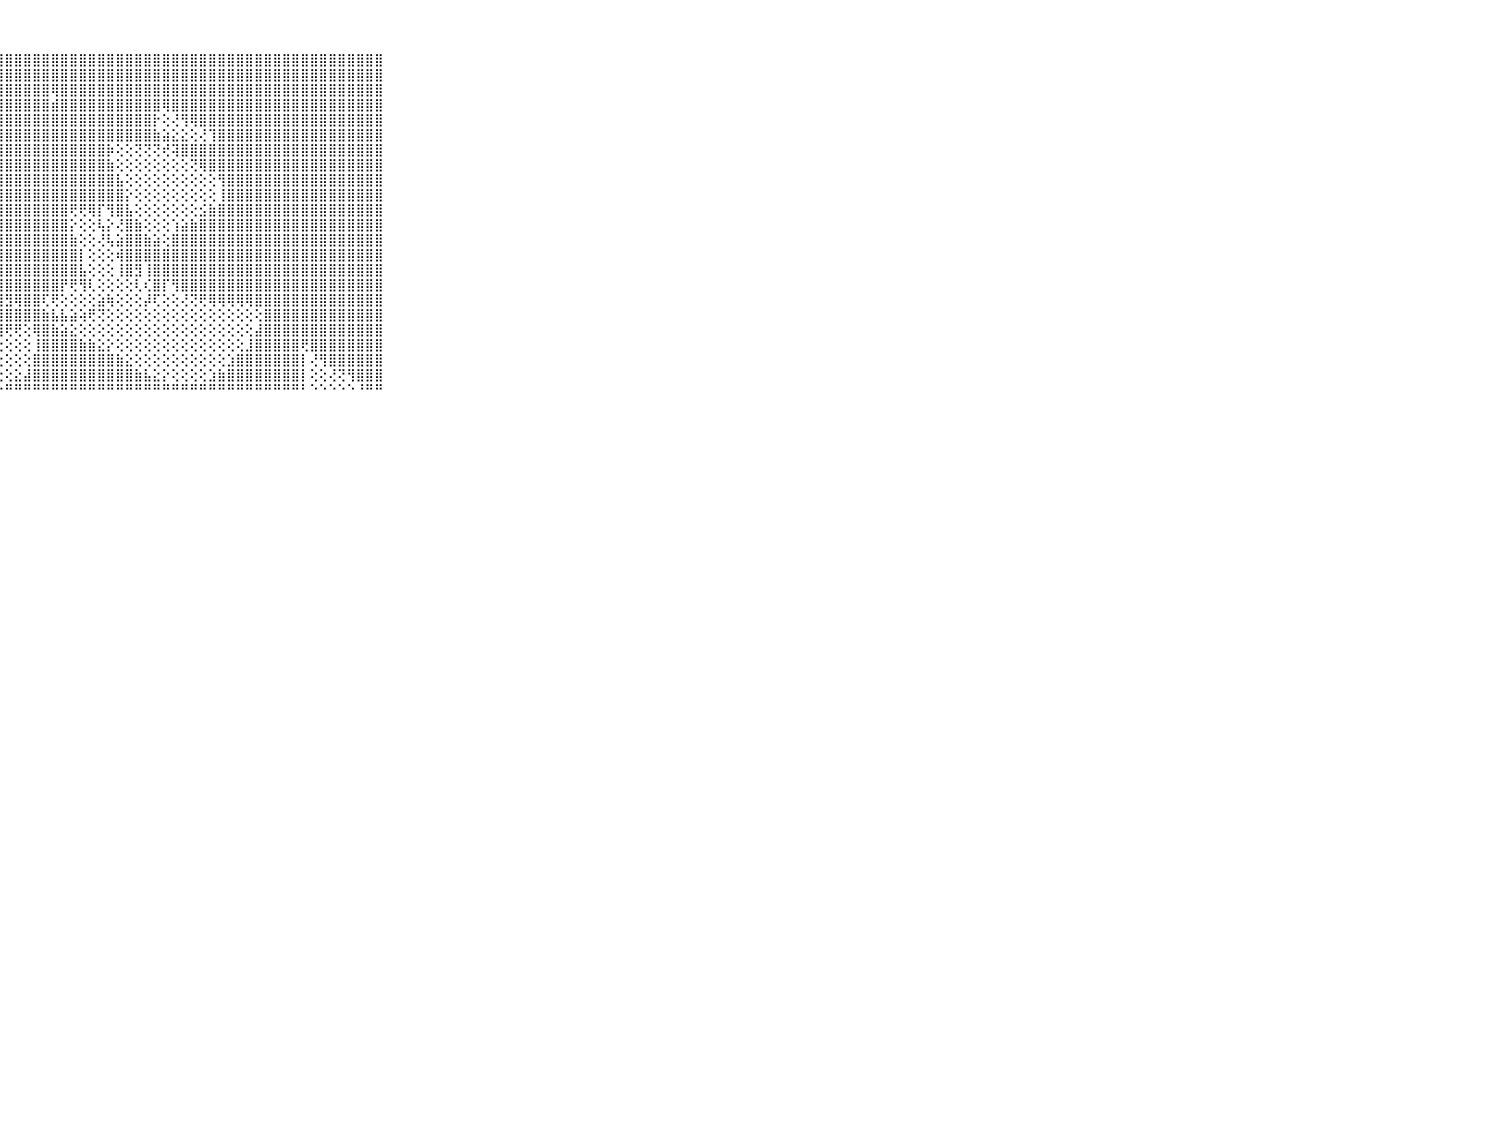

⠀⠀⠀⠀⠀⠀⠀⠀⠀⠀⠀⣿⣿⣿⣿⣿⣿⣿⣿⣿⣿⣿⣿⣿⣿⣿⣿⣿⣿⣿⣿⣿⣿⣿⣿⣿⣿⣿⣿⣿⣿⣿⣿⣿⣿⣿⣿⣿⣿⣿⣿⣿⣿⣿⣿⣿⣿⣿⣿⣿⣿⣿⣿⣿⣿⣿⣿⣿⣿⠀⠀⠀⠀⠀⠀⠀⠀⠀⠀⠀⠀
⠀⠀⠀⠀⠀⠀⠀⠀⠀⠀⠀⣿⣿⣿⣿⣿⣿⣿⣿⣿⣿⣿⣿⣿⣿⣿⣿⣿⣿⣿⣿⣿⣿⣿⣿⣿⣿⣿⣿⣿⣿⣿⣿⣿⣿⣿⣿⣿⣿⣿⣿⣿⣿⣿⣿⣿⣿⣿⣿⣿⣿⣿⣿⣿⣿⣿⣿⣿⣿⠀⠀⠀⠀⠀⠀⠀⠀⠀⠀⠀⠀
⠀⠀⠀⠀⠀⠀⠀⠀⠀⠀⠀⣿⣿⣿⣿⣿⣿⣿⣿⣿⣿⣿⣿⣿⣿⣿⣿⣿⣿⣿⣿⣿⣿⢿⣿⣿⣿⣿⣿⣿⣿⣿⣿⣿⣿⣿⣿⣿⣿⣿⣿⣿⣿⣿⣿⣿⣿⣿⣿⣿⣿⣿⣿⣿⣿⣿⣿⣿⣿⠀⠀⠀⠀⠀⠀⠀⠀⠀⠀⠀⠀
⠀⠀⠀⠀⠀⠀⠀⠀⠀⠀⠀⣿⣿⣿⣿⣿⣿⣿⣿⣿⣿⣿⣿⣿⣿⣿⣿⣿⣿⣿⣿⣿⣿⣾⣿⣿⣿⣿⣿⣿⣿⣿⣿⣿⣿⢿⣿⣿⣿⣿⣿⣿⣿⣿⣿⣿⣿⣿⣿⣿⣿⣿⣿⣿⣿⣿⣿⣿⣿⠀⠀⠀⠀⠀⠀⠀⠀⠀⠀⠀⠀
⠀⠀⠀⠀⠀⠀⠀⠀⠀⠀⠀⣿⣿⣿⣿⣿⣿⣿⣿⣿⣿⣿⣿⣿⣿⣿⣿⣿⣿⣿⣿⣿⣿⣿⣿⣿⣿⣿⣿⣿⣿⣿⣿⣿⡗⢕⢜⢻⢿⣿⣿⣿⣿⣿⣿⣿⣿⣿⣿⣿⣿⣿⣿⣿⣿⣿⣿⣿⣿⠀⠀⠀⠀⠀⠀⠀⠀⠀⠀⠀⠀
⠀⠀⠀⠀⠀⠀⠀⠀⠀⠀⠀⣿⣿⣿⣿⣿⣿⣿⣿⣿⣿⣿⣿⣿⣿⣿⣿⣿⣿⣿⣿⣿⣿⣿⣿⣿⣿⣿⣿⣿⣿⣿⣿⣿⣷⣵⣕⣕⢕⢜⢹⣿⣿⣿⣿⣿⣿⣿⣿⣿⣿⣿⣿⣿⣿⣿⣿⣿⣿⠀⠀⠀⠀⠀⠀⠀⠀⠀⠀⠀⠀
⠀⠀⠀⠀⠀⠀⠀⠀⠀⠀⠀⣿⣿⣿⣿⣿⣿⣿⣿⣿⣿⣿⣿⣿⣿⣿⣿⣿⣿⣿⣿⣿⣿⣿⣿⣿⣿⣿⣿⡷⢕⢕⢝⢝⢝⢞⢽⣿⣿⣿⣿⣿⣿⣿⣿⣿⣿⣿⣿⣿⣿⣿⣿⣿⣿⣿⣿⣿⣿⠀⠀⠀⠀⠀⠀⠀⠀⠀⠀⠀⠀
⠀⠀⠀⠀⠀⠀⠀⠀⠀⠀⠀⣿⣿⣿⣿⣿⣿⣿⣿⣿⣿⣿⣿⣿⣿⣿⣿⣿⣿⣿⣿⣿⣿⣿⣿⣿⣿⣿⣿⣷⢕⢕⢕⢕⢕⢕⢕⢕⢝⢿⣿⣿⣿⣿⣿⣿⣿⣿⣿⣿⣿⣿⣿⣿⣿⣿⣿⣿⣿⠀⠀⠀⠀⠀⠀⠀⠀⠀⠀⠀⠀
⠀⠀⠀⠀⠀⠀⠀⠀⠀⠀⠀⣿⣿⣿⣿⣿⣿⣿⣿⣿⣿⣿⣿⣿⣿⣿⣿⣿⣿⣿⣿⣿⣿⣿⣿⣿⣿⣿⣿⣿⣧⢕⢕⢕⢕⢕⢕⢕⢕⢕⢕⢻⣿⣿⣿⣿⣿⣿⣿⣿⣿⣿⣿⣿⣿⣿⣿⣿⣿⠀⠀⠀⠀⠀⠀⠀⠀⠀⠀⠀⠀
⠀⠀⠀⠀⠀⠀⠀⠀⠀⠀⠀⣿⣿⣿⣿⣿⣿⣿⣿⣿⣿⣿⣿⣿⣿⣿⣿⣿⣿⣿⣿⣿⣿⣿⣿⣿⣿⣿⣿⣿⣿⡕⢕⢕⢕⢕⢕⢕⢕⢕⢕⢸⣿⣿⣿⣿⣿⣿⣿⣿⣿⣿⣿⣿⣿⣿⣿⣿⣿⠀⠀⠀⠀⠀⠀⠀⠀⠀⠀⠀⠀
⠀⠀⠀⠀⠀⠀⠀⠀⠀⠀⠀⣿⣿⣿⣿⣿⣿⣿⣿⣿⣿⣿⣿⣿⣿⣿⣿⣿⣿⣿⣿⣿⣿⣿⣿⢟⢟⢿⡏⢻⣿⣧⢕⢕⢕⢕⢕⢕⢕⣪⣷⣿⣿⣿⣿⣿⣿⣿⣿⣿⣿⣿⣿⣿⣿⣿⣿⣿⣿⠀⠀⠀⠀⠀⠀⠀⠀⠀⠀⠀⠀
⠀⠀⠀⠀⠀⠀⠀⠀⠀⠀⠀⣿⣿⣿⣿⣿⣿⣿⣿⣿⣿⣿⣿⣿⣿⣿⣿⣿⣿⣿⣿⣿⣿⣿⣿⡕⢕⢕⢧⡕⢜⣿⣷⢕⢕⢕⢱⣵⣷⣿⣿⣿⣿⣿⣿⣿⣿⣿⣿⣿⣿⣿⣿⣿⣿⣿⣿⣿⣿⠀⠀⠀⠀⠀⠀⠀⠀⠀⠀⠀⠀
⠀⠀⠀⠀⠀⠀⠀⠀⠀⠀⠀⣿⣿⣿⣿⣿⣿⣿⣿⣿⣿⣿⣿⣿⣿⣿⣿⣿⣿⣿⣿⣿⣿⣿⣿⣷⢕⢕⢜⢧⣵⣿⣿⣷⣵⢕⣿⣿⣿⣿⣿⣿⣿⣿⣿⣿⣿⣿⣿⣿⣿⣿⣿⣿⣿⣿⣿⣿⣿⠀⠀⠀⠀⠀⠀⠀⠀⠀⠀⠀⠀
⠀⠀⠀⠀⠀⠀⠀⠀⠀⠀⠀⣿⣿⣿⣿⣿⣿⣿⣿⣿⣿⣿⣿⣿⣿⣿⣿⣿⣿⣿⣿⣿⣿⣿⣿⣿⡇⢕⢕⢕⢾⣿⣿⣿⣿⣿⣿⣿⣿⣿⣿⣿⣿⣿⣿⣿⣿⣿⣿⣿⣿⣿⣿⣿⣿⣿⣿⣿⣿⠀⠀⠀⠀⠀⠀⠀⠀⠀⠀⠀⠀
⠀⠀⠀⠀⠀⠀⠀⠀⠀⠀⠀⣿⣿⣿⣿⣿⣿⣿⣿⣿⣿⣿⣿⣿⣿⣿⣿⣿⣿⣿⣿⣿⣿⣿⣿⣿⣧⢕⢕⢕⢸⣿⣻⢸⣿⣿⣿⣿⣿⣿⣿⣿⣿⣿⣿⣿⣿⣿⣿⣿⣿⣿⣿⣿⣿⣿⣿⣿⣿⠀⠀⠀⠀⠀⠀⠀⠀⠀⠀⠀⠀
⠀⠀⠀⠀⠀⠀⠀⠀⠀⠀⠀⣿⣿⣿⣿⣿⣿⣿⣿⣿⣿⣿⣿⣿⣿⣿⣿⣿⣿⣿⣿⣿⣿⣿⡟⢟⢻⢇⢕⢕⢕⢕⢇⢎⣿⡏⢻⣿⣿⣿⣿⣿⣿⣿⣿⣿⣿⣿⣿⣿⣿⣿⣿⣿⣿⣿⣿⣿⣿⠀⠀⠀⠀⠀⠀⠀⠀⠀⠀⠀⠀
⠀⠀⠀⠀⠀⠀⠀⠀⠀⠀⠀⣿⣿⣿⣿⣿⣿⣿⣿⣿⣿⣿⣿⣿⣿⣿⣿⣿⣻⢿⣿⣿⢏⢟⢕⢕⢕⢕⣵⢷⢕⢕⢕⡼⢏⢕⢕⢜⢝⢟⢿⢿⢿⢿⢿⣿⣿⣿⣿⣿⣿⣿⣿⣿⣿⣿⣿⣿⣿⠀⠀⠀⠀⠀⠀⠀⠀⠀⠀⠀⠀
⠀⠀⠀⠀⠀⠀⠀⠀⠀⠀⠀⣿⣿⣿⣿⣿⣿⣿⣿⣿⣿⣿⣿⣿⣿⣿⣿⣿⣿⣿⣿⣿⣷⣧⣧⣵⢵⢟⢝⢕⢕⢕⢕⢕⢕⢕⢕⢕⢕⢕⢕⢕⢕⢕⢕⢕⣿⣿⣿⣿⣿⣿⣿⣿⣿⣿⣿⣿⣿⠀⠀⠀⠀⠀⠀⠀⠀⠀⠀⠀⠀
⠀⠀⠀⠀⠀⠀⠀⠀⠀⠀⠀⣿⣿⣿⣿⣿⣿⣿⣿⣿⣿⣿⣿⣿⣿⣿⢿⢿⢟⢟⢕⢿⣿⣷⣵⣕⢕⢕⢕⢕⢕⢕⢕⢕⢕⢕⢕⢕⢕⢕⢕⢕⢕⢕⢕⣼⣿⣿⣿⣿⣿⣿⣿⣿⣿⣿⣿⣿⣿⠀⠀⠀⠀⠀⠀⠀⠀⠀⠀⠀⠀
⠀⠀⠀⠀⠀⠀⠀⠀⠀⠀⠀⣿⣿⣿⣿⣿⣿⣿⣿⣿⣿⣿⣿⣿⡿⢕⢕⢕⢕⢕⢕⢸⣿⣿⣿⣿⣷⣷⣕⡕⢕⢕⢕⢕⢕⢕⢕⢕⢕⢕⢕⢕⢕⢕⣸⣿⣿⣿⣿⣿⢟⣿⣿⣿⣿⣿⣿⣿⣿⠀⠀⠀⠀⠀⠀⠀⠀⠀⠀⠀⠀
⠀⠀⠀⠀⠀⠀⠀⠀⠀⠀⠀⣿⣿⣿⣿⣿⣿⣿⣿⣿⣿⣿⣿⣿⡟⢕⢕⢕⢕⢕⢕⣿⣿⣿⣿⣿⣿⣿⣿⣿⣷⣕⢕⢕⢕⢕⢕⢕⢕⢕⢕⢕⣱⣿⣿⣿⣿⣿⣿⣿⡇⢜⢻⣿⣿⣿⣿⣿⣿⠀⠀⠀⠀⠀⠀⠀⠀⠀⠀⠀⠀
⠀⠀⠀⠀⠀⠀⠀⠀⠀⠀⠀⣿⣿⣿⣿⣿⣿⣿⣿⣿⣿⣿⣿⡿⢕⢕⢕⢕⢕⣕⣼⣿⣿⣿⣿⣿⣿⣿⣿⣿⣿⣿⣷⣧⣕⡕⢕⢕⢕⢕⣱⣷⣿⣿⣿⣿⣿⣿⣿⣿⡇⢕⢕⢜⢝⢻⣿⣿⣿⠀⠀⠀⠀⠀⠀⠀⠀⠀⠀⠀⠀
⠀⠀⠀⠀⠀⠀⠀⠀⠀⠀⠀⠛⠛⠛⠛⠛⠛⠛⠛⠛⠛⠛⠛⠑⠑⠓⠑⠑⠛⠛⠛⠛⠛⠛⠛⠛⠛⠛⠛⠛⠛⠛⠛⠛⠛⠛⠛⠛⠛⠛⠛⠛⠛⠛⠛⠛⠛⠛⠛⠛⠃⠑⠑⠑⠑⠑⠘⠛⠛⠀⠀⠀⠀⠀⠀⠀⠀⠀⠀⠀⠀